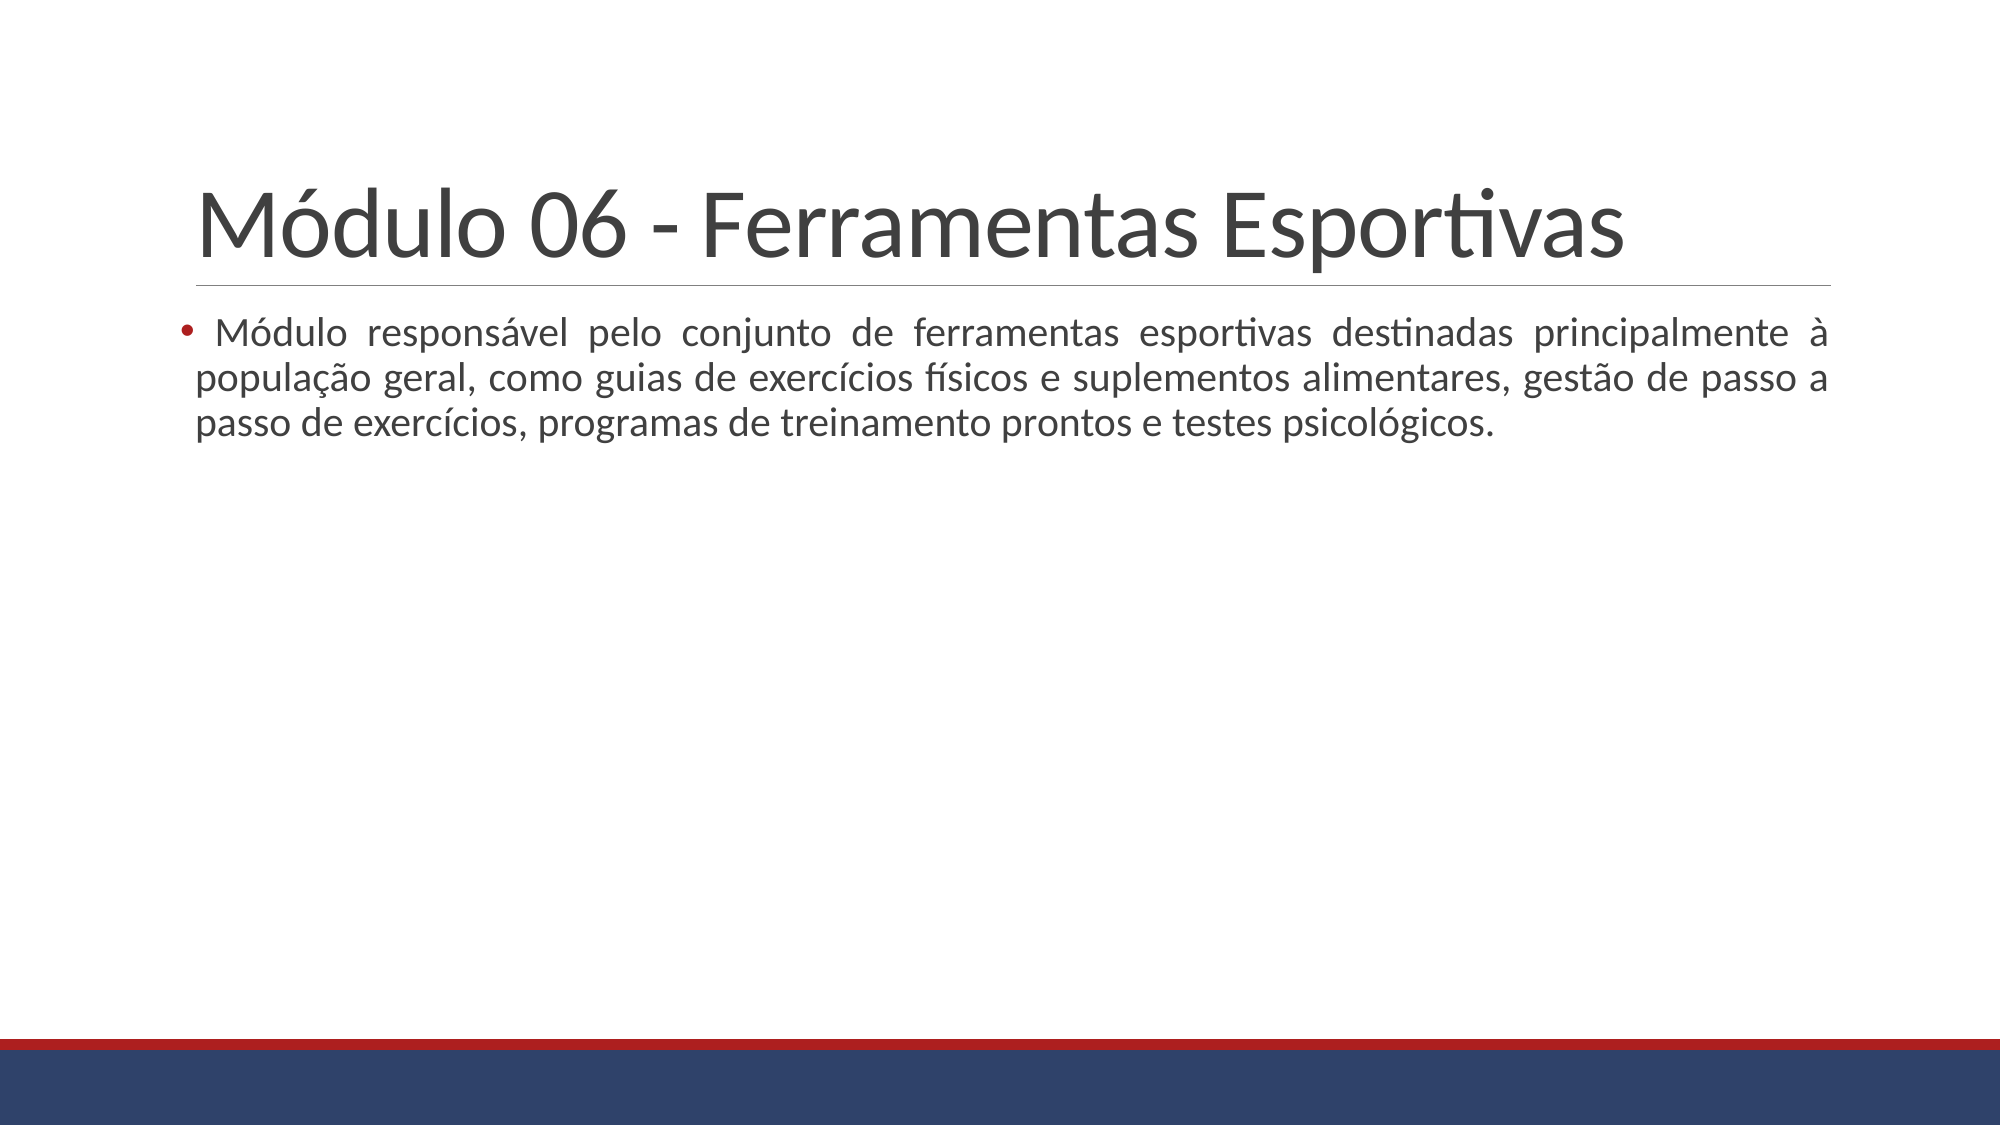

# Módulo 06 - Ferramentas Esportivas
 Módulo responsável pelo conjunto de ferramentas esportivas destinadas principalmente à população geral, como guias de exercícios físicos e suplementos alimentares, gestão de passo a passo de exercícios, programas de treinamento prontos e testes psicológicos.